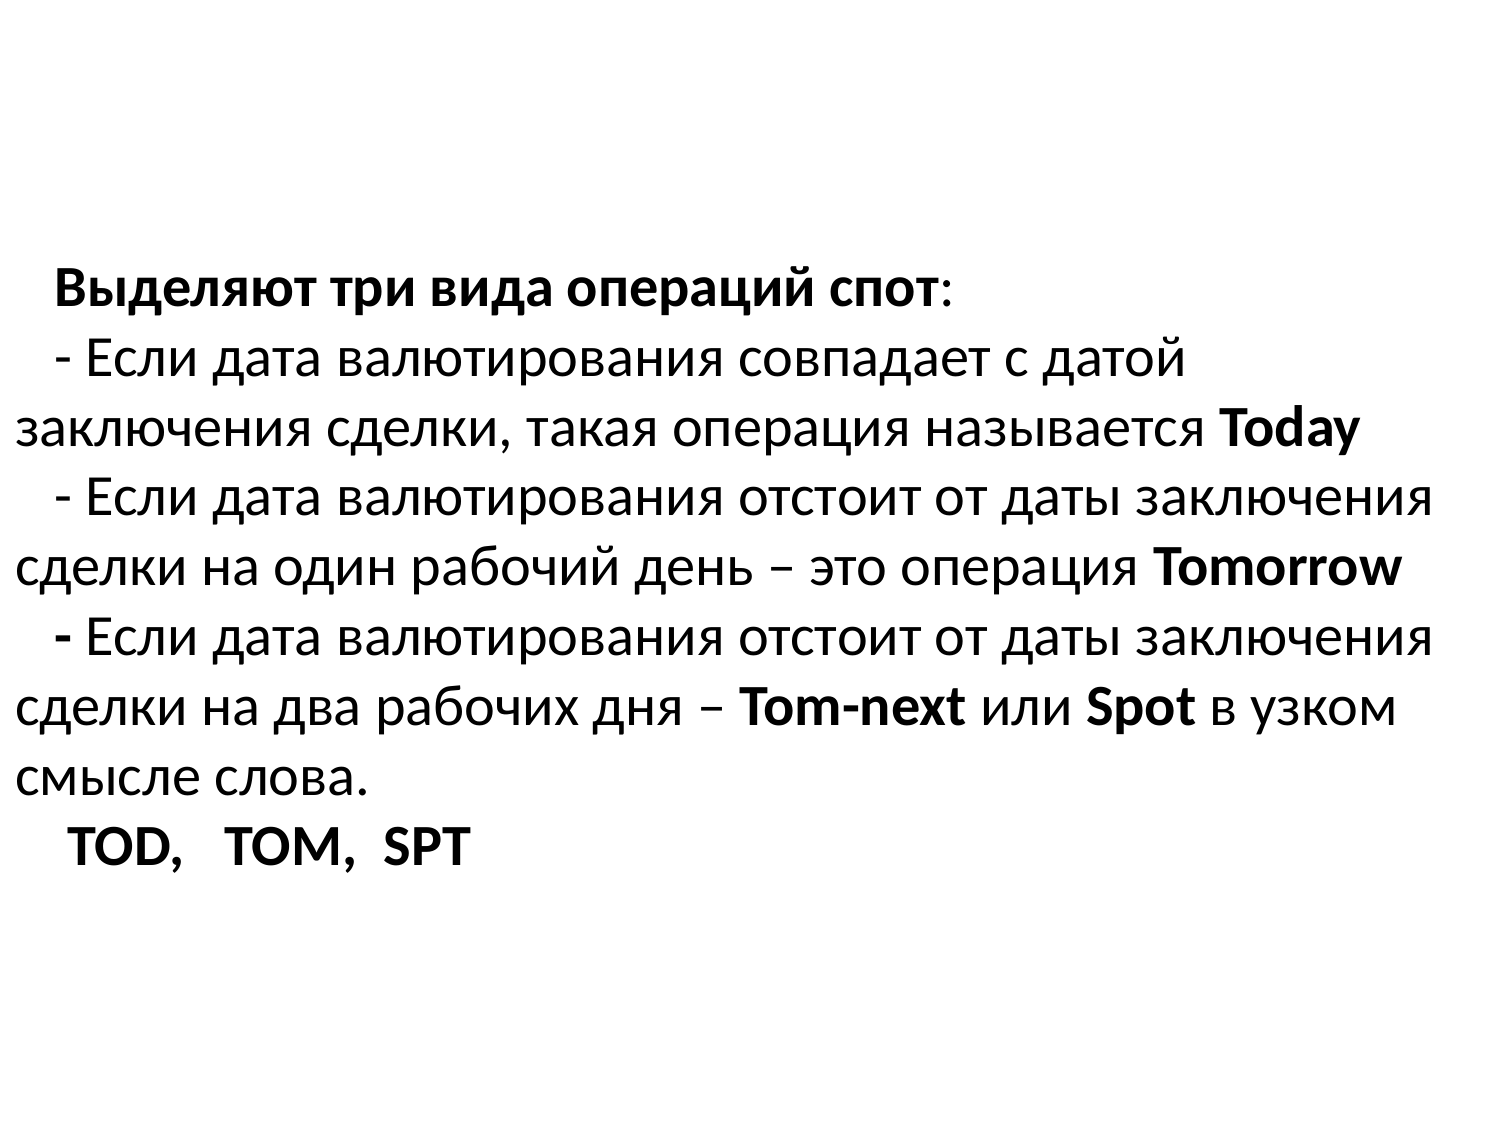

# Выделяют три вида операций спот: - Если дата валютирования совпадает с датой заключения сделки, такая операция называется Today - Если дата валютирования отстоит от даты заключения сделки на один рабочий день – это операция Tomorrow - Если дата валютирования отстоит от даты заключения сделки на два рабочих дня – Tom-next или Spot в узком смысле слова. TOD,   TOM,  SPT